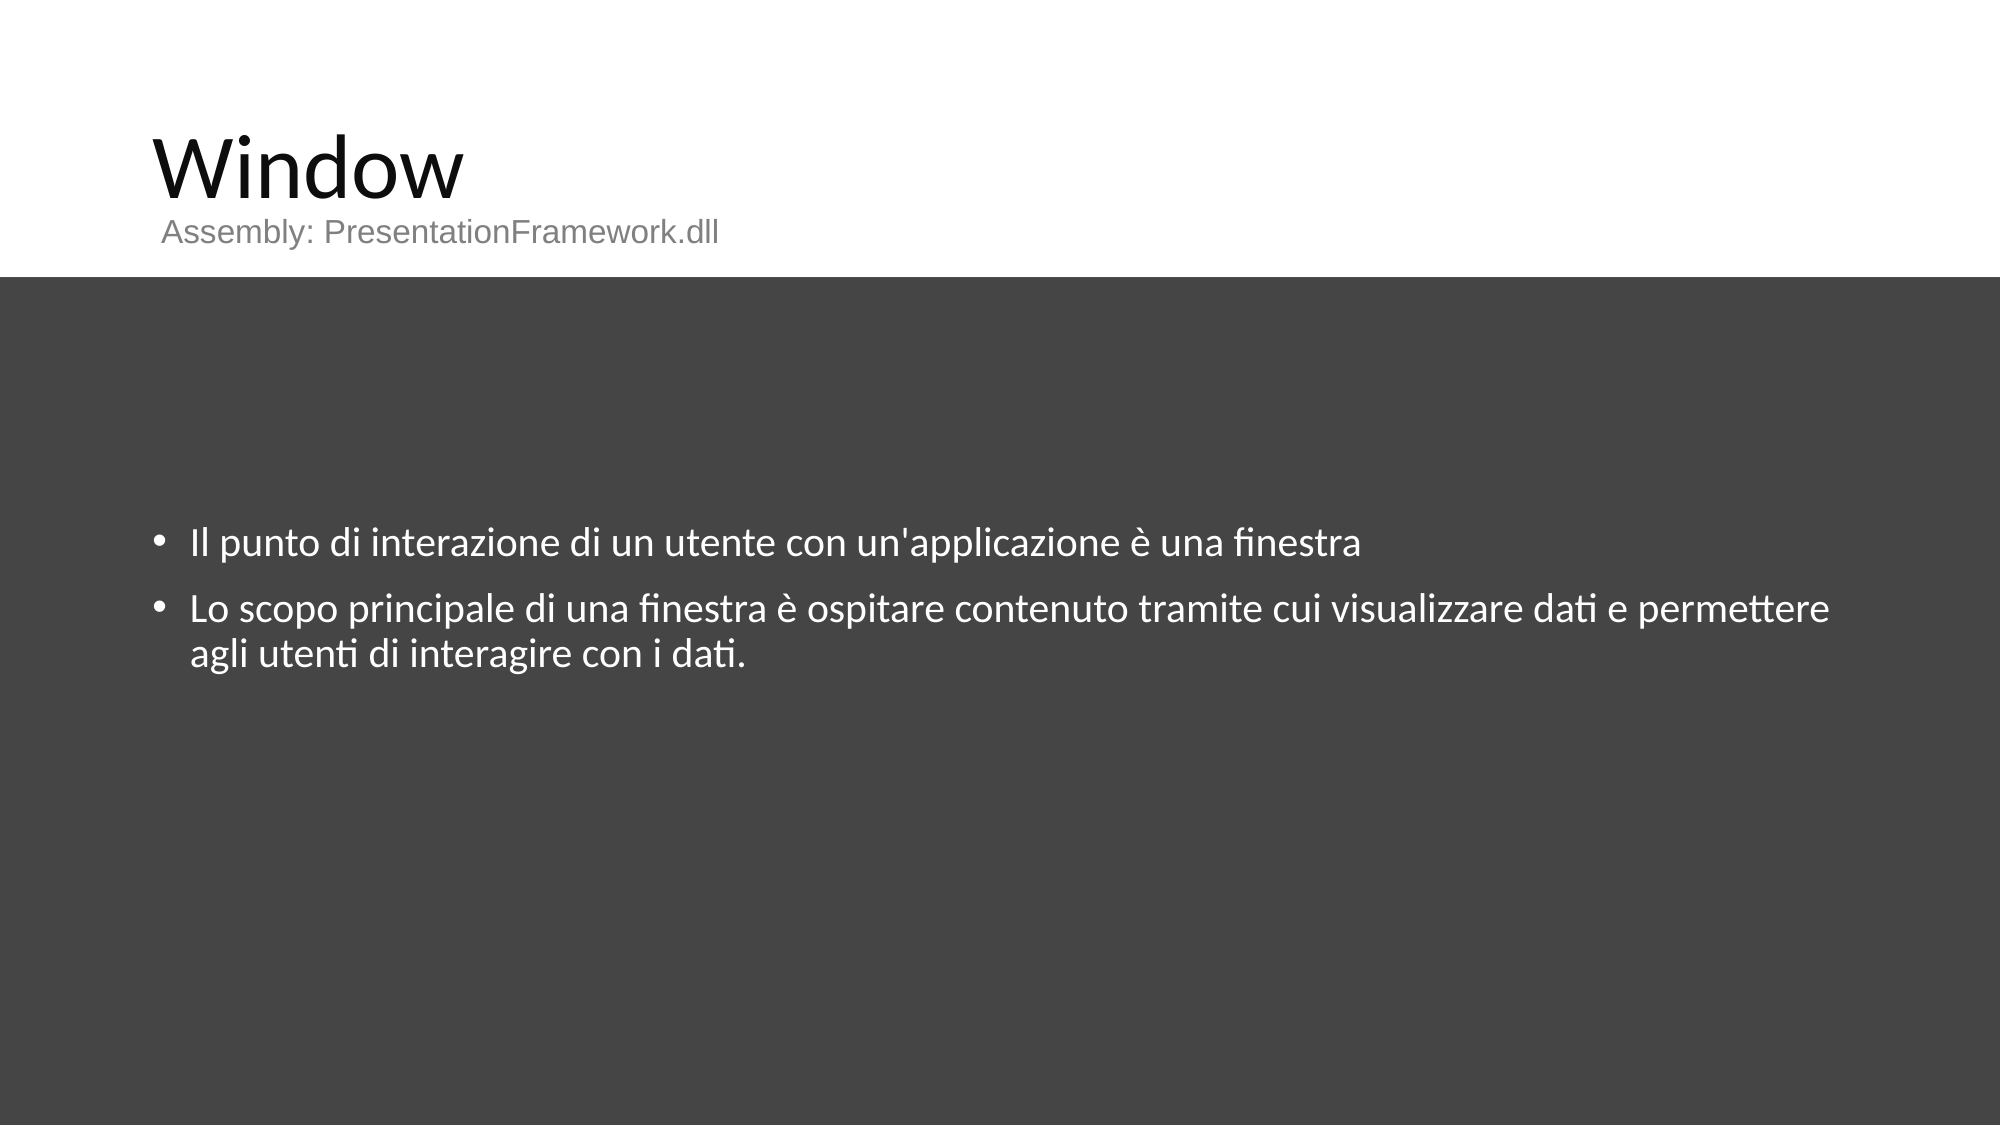

# Window
Assembly: PresentationFramework.dll

Il punto di interazione di un utente con un'applicazione è una finestra
Lo scopo principale di una finestra è ospitare contenuto tramite cui visualizzare dati e permettere agli utenti di interagire con i dati.